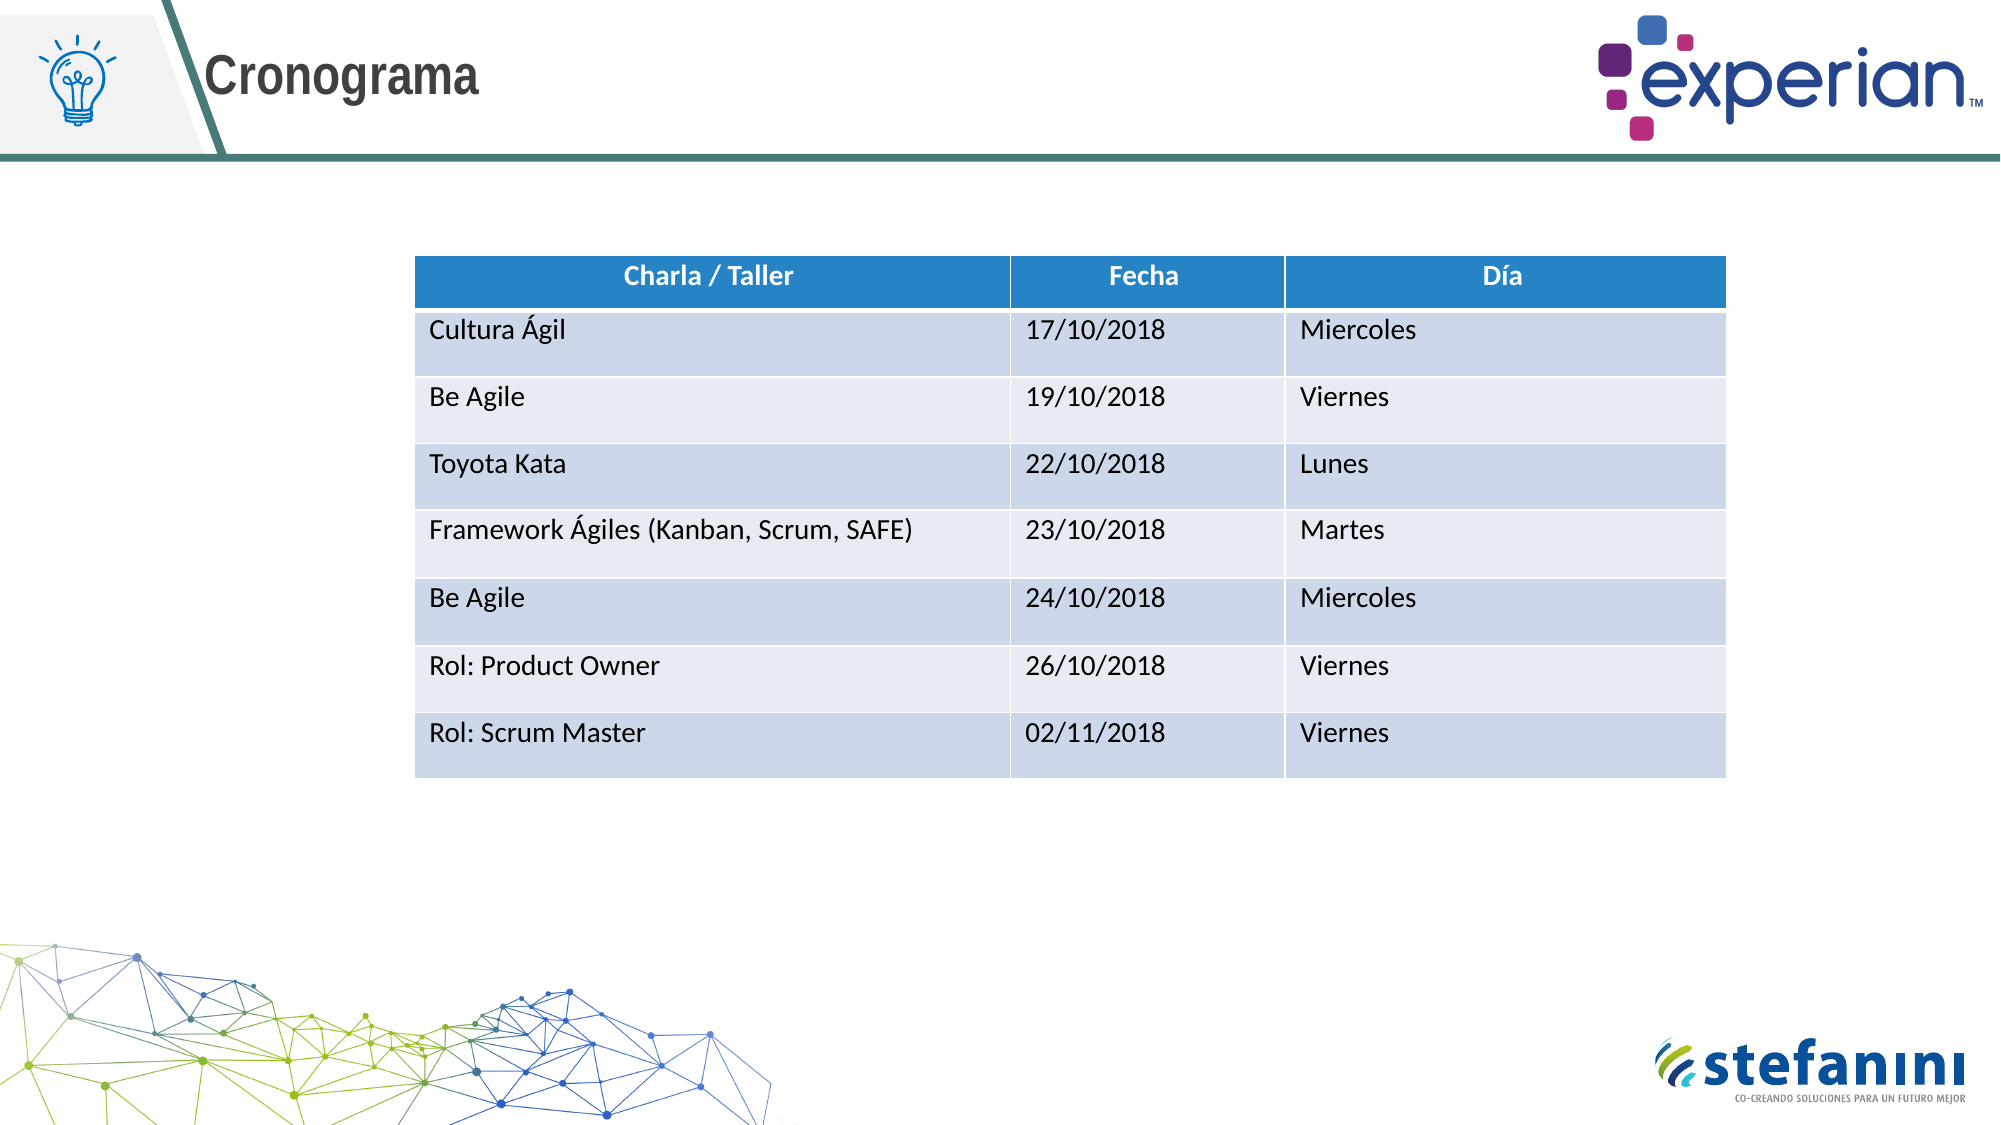

# Cronograma
| Charla / Taller | Fecha | Día |
| --- | --- | --- |
| Cultura Ágil | 17/10/2018 | Miercoles |
| Be Agile | 19/10/2018 | Viernes |
| Toyota Kata | 22/10/2018 | Lunes |
| Framework Ágiles (Kanban, Scrum, SAFE) | 23/10/2018 | Martes |
| Be Agile | 24/10/2018 | Miercoles |
| Rol: Product Owner | 26/10/2018 | Viernes |
| Rol: Scrum Master | 02/11/2018 | Viernes |